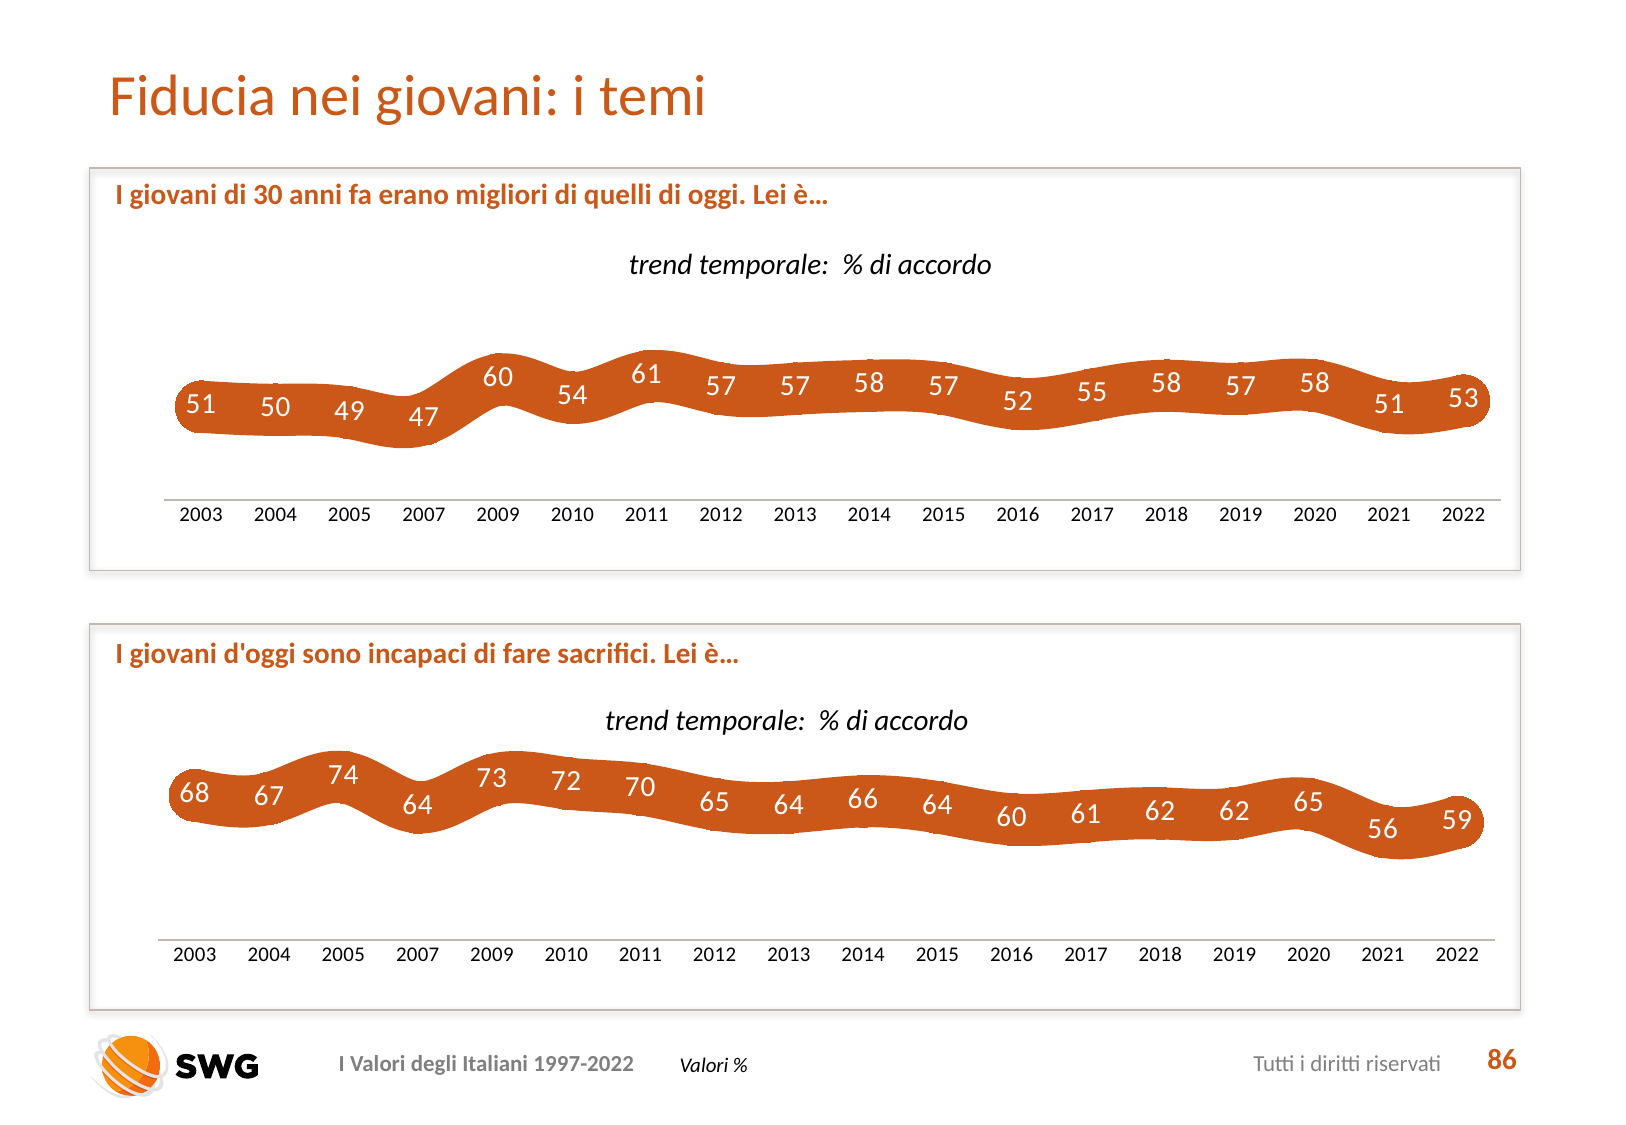

# Fiducia nei giovani: i temi

I giovani di 30 anni fa erano migliori di quelli di oggi. Lei è…

### Chart

| Category |  |
|---|---|
| 2003 | 51.0 |
| 2004 | 50.0 |
| 2005 | 49.0 |
| 2007 | 47.0 |
| 2009 | 60.0 |
| 2010 | 54.0 |
| 2011 | 61.0 |
| 2012 | 57.0 |
| 2013 | 57.0 |
| 2014 | 58.0 |
| 2015 | 57.0 |
| 2016 | 52.0 |
| 2017 | 55.0 |
| 2018 | 58.0 |
| 2019 | 57.0 |
| 2020 | 58.0 |
| 2021 | 51.0 |
| 2022 | 53.0 |
trend temporale:  % di accordo

I giovani d'oggi sono incapaci di fare sacrifici. Lei è…

### Chart

| Category |  |
|---|---|
| 2003 | 68.0 |
| 2004 | 67.0 |
| 2005 | 74.0 |
| 2007 | 64.0 |
| 2009 | 73.0 |
| 2010 | 72.0 |
| 2011 | 70.0 |
| 2012 | 65.0 |
| 2013 | 64.0 |
| 2014 | 66.0 |
| 2015 | 64.0 |
| 2016 | 60.0 |
| 2017 | 61.0 |
| 2018 | 62.0 |
| 2019 | 62.0 |
| 2020 | 65.0 |
| 2021 | 56.0 |
| 2022 | 59.0 |
trend temporale:  % di accordo

86
Valori %